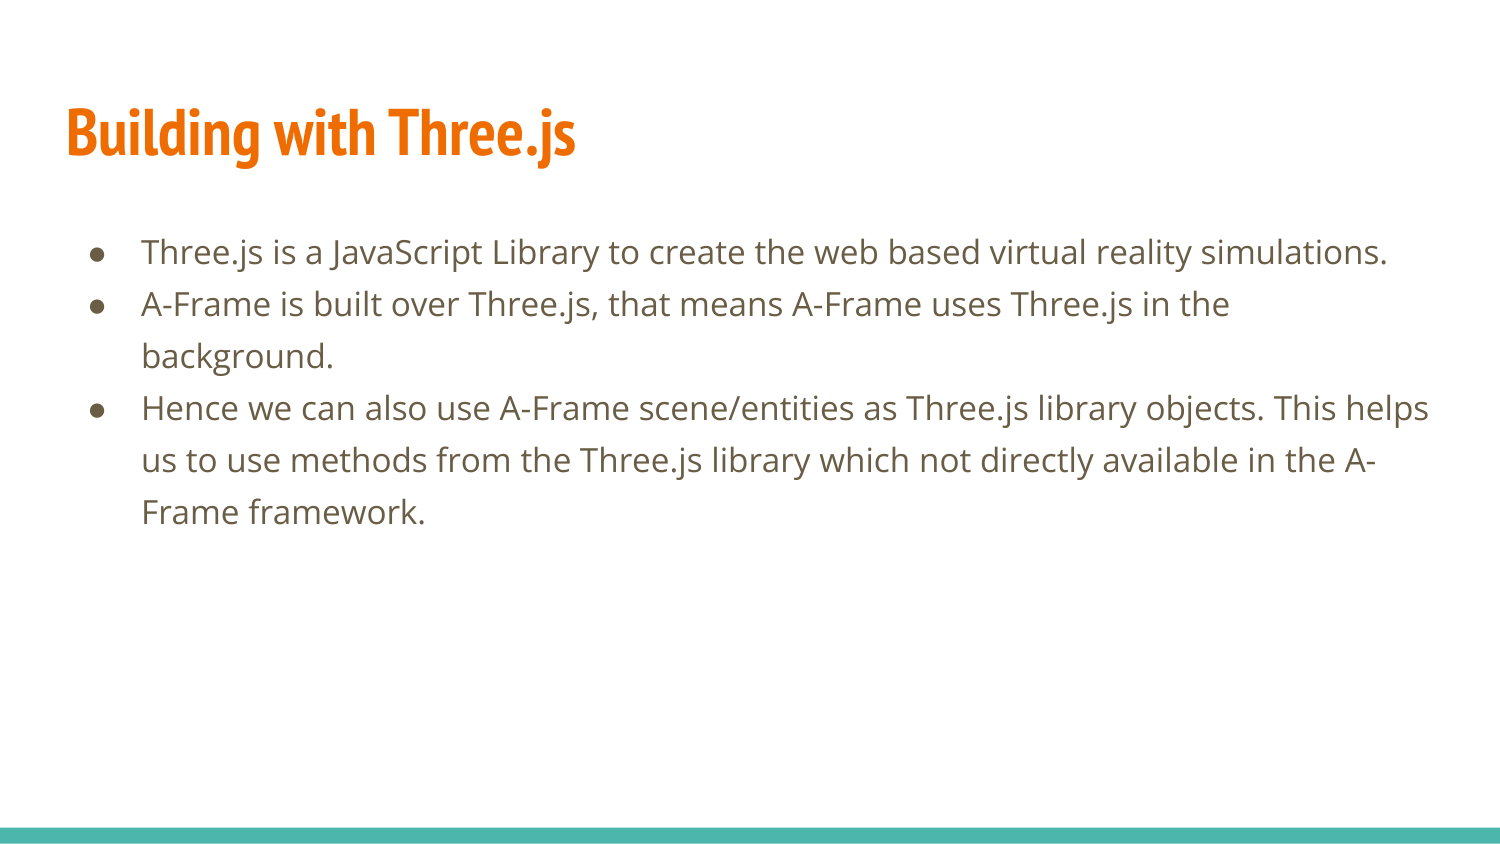

# Building with Three.js
Three.js is a JavaScript Library to create the web based virtual reality simulations.
A-Frame is built over Three.js, that means A-Frame uses Three.js in the background.
Hence we can also use A-Frame scene/entities as Three.js library objects. This helps us to use methods from the Three.js library which not directly available in the A-Frame framework.